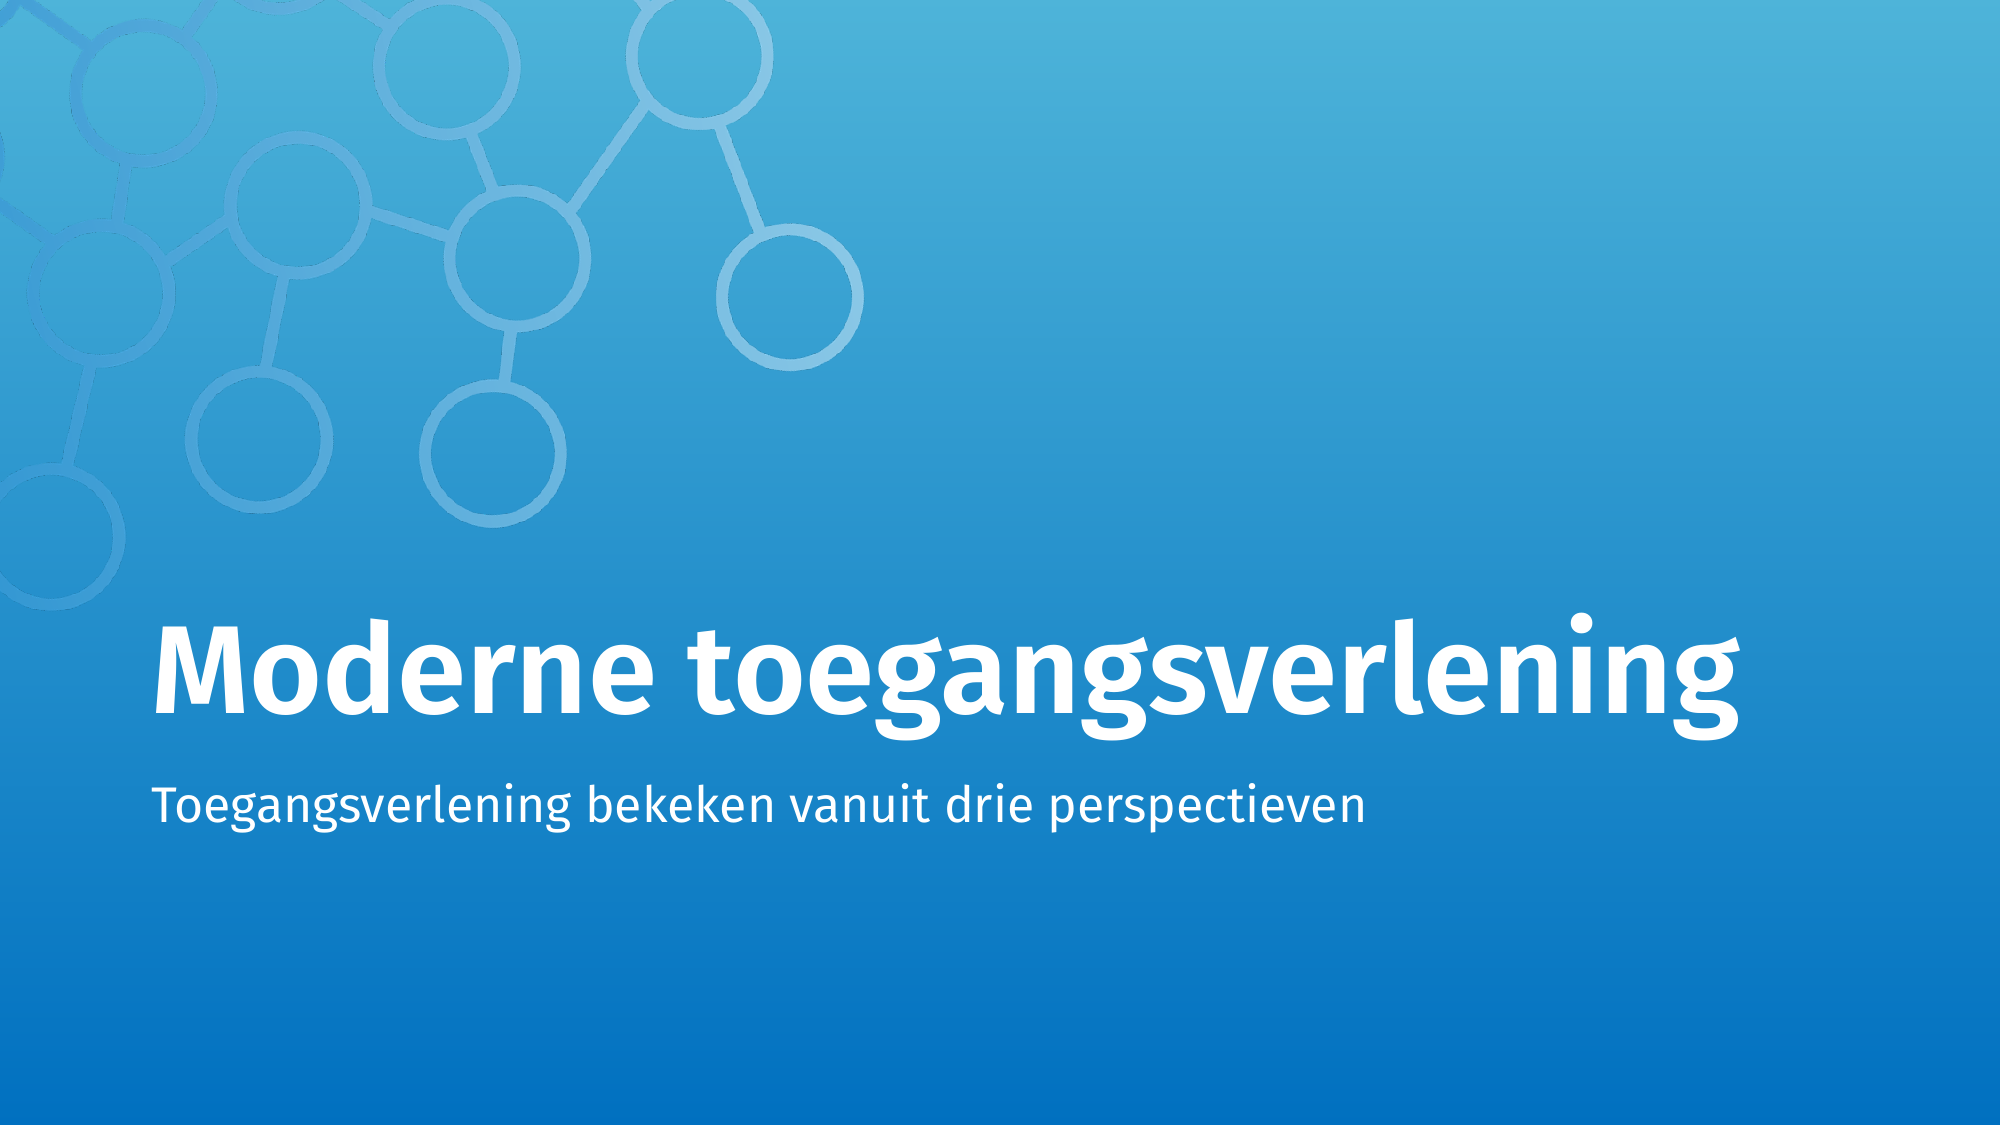

# Moderne toegangsverlening
Toegangsverlening bekeken vanuit drie perspectieven